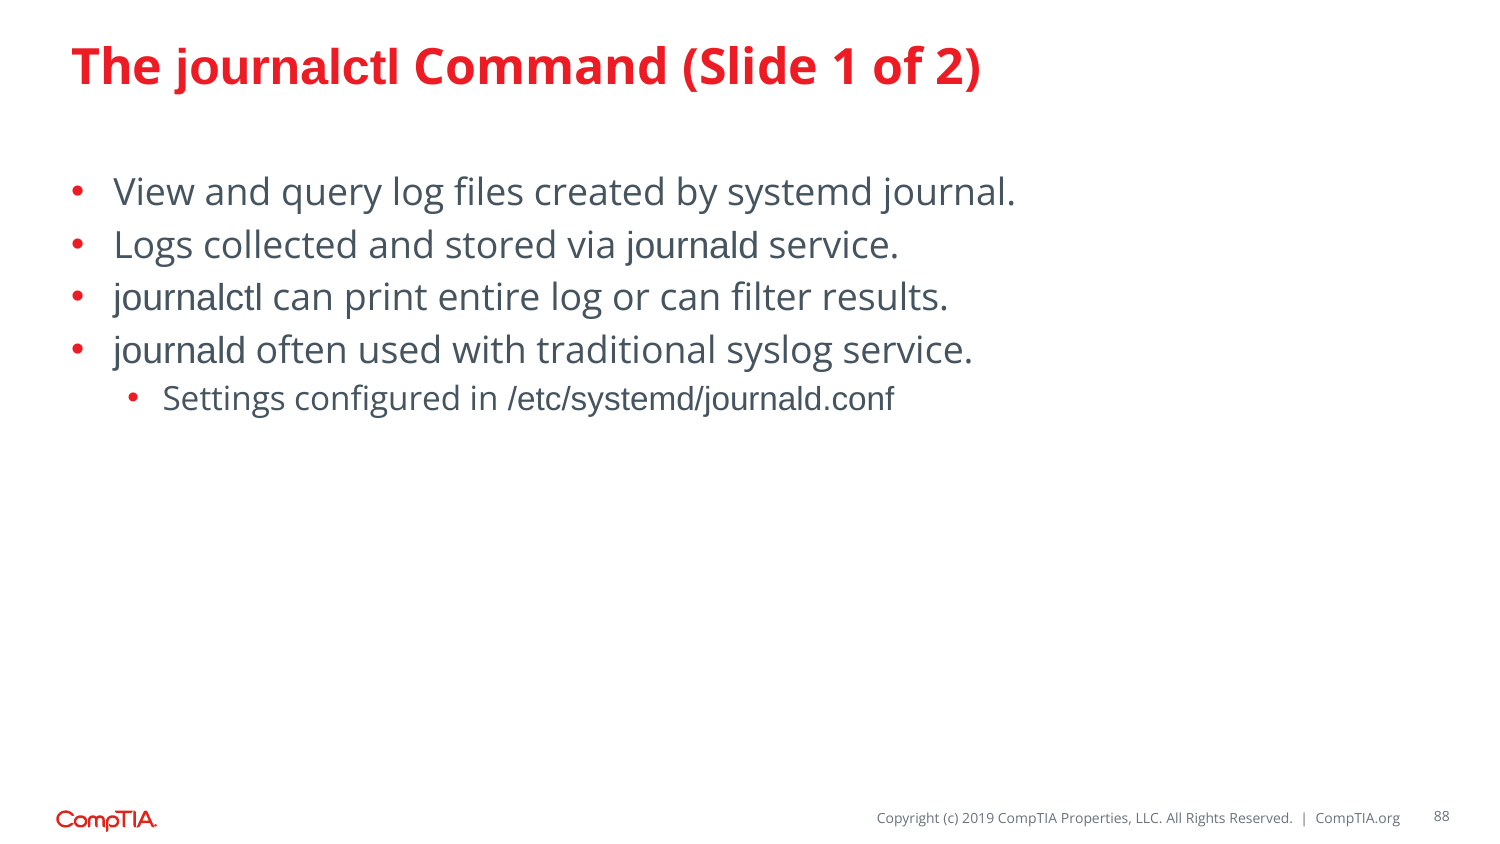

# The journalctl Command (Slide 1 of 2)
View and query log files created by systemd journal.
Logs collected and stored via journald service.
journalctl can print entire log or can filter results.
journald often used with traditional syslog service.
Settings configured in /etc/systemd/journald.conf
88